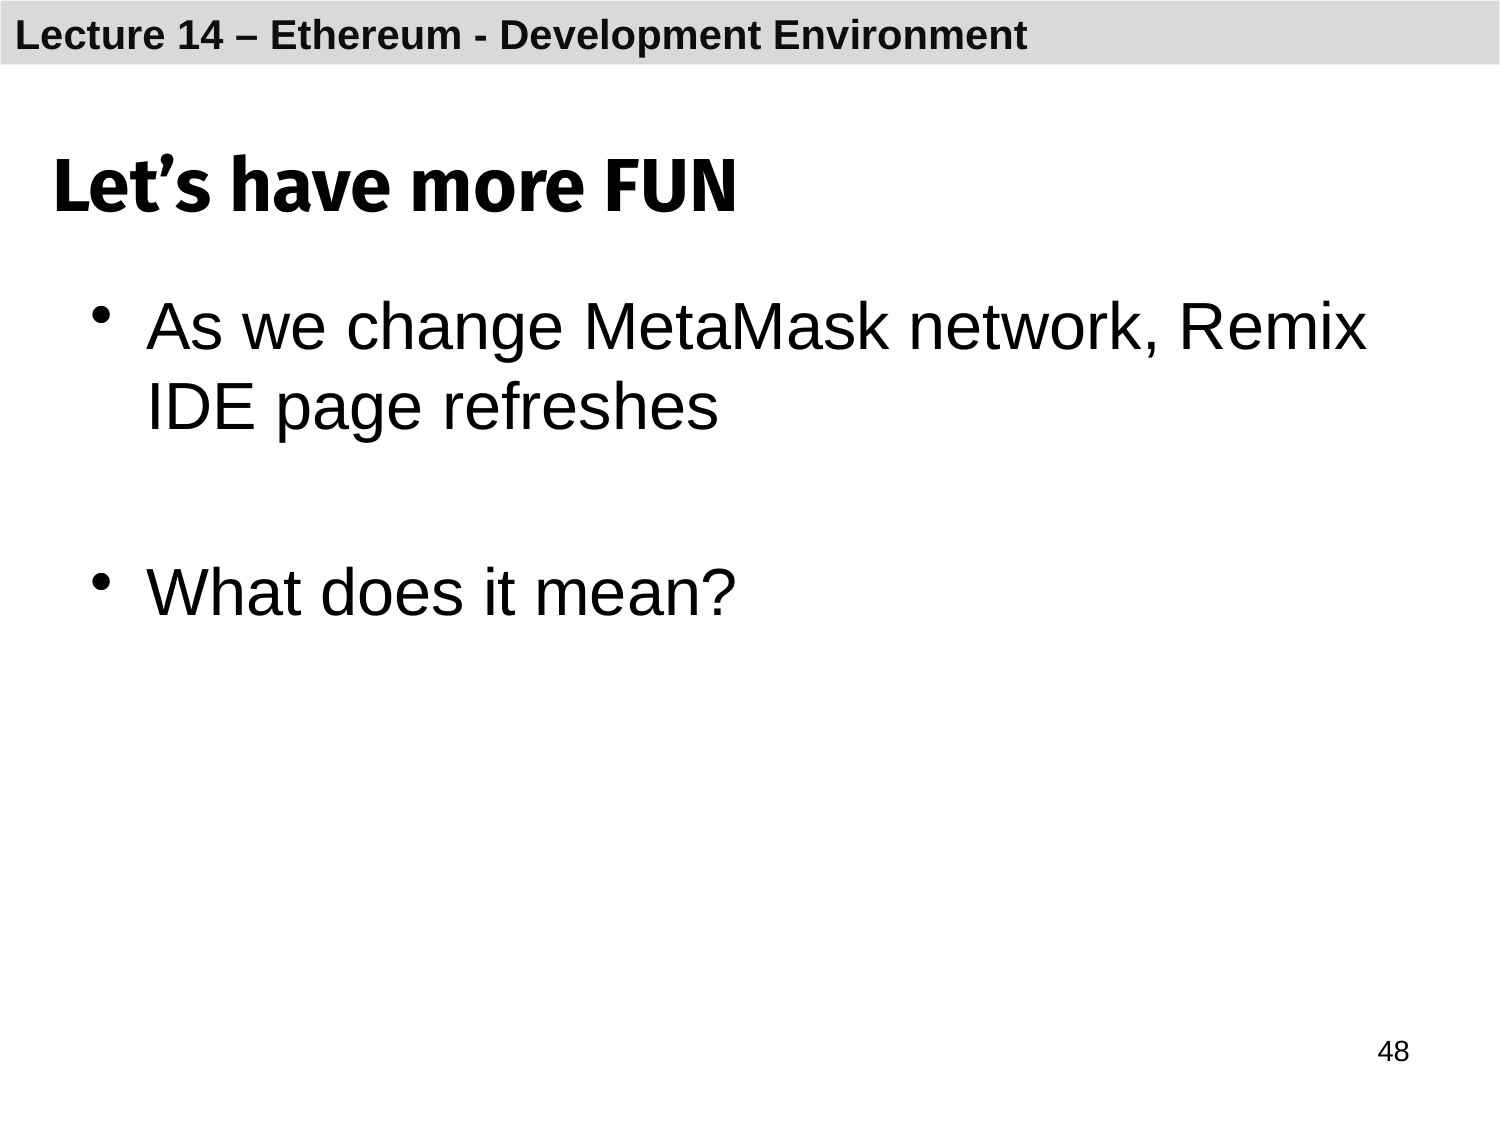

# Let’s have more FUN
As we change MetaMask network, Remix IDE page refreshes

What does it mean?
48